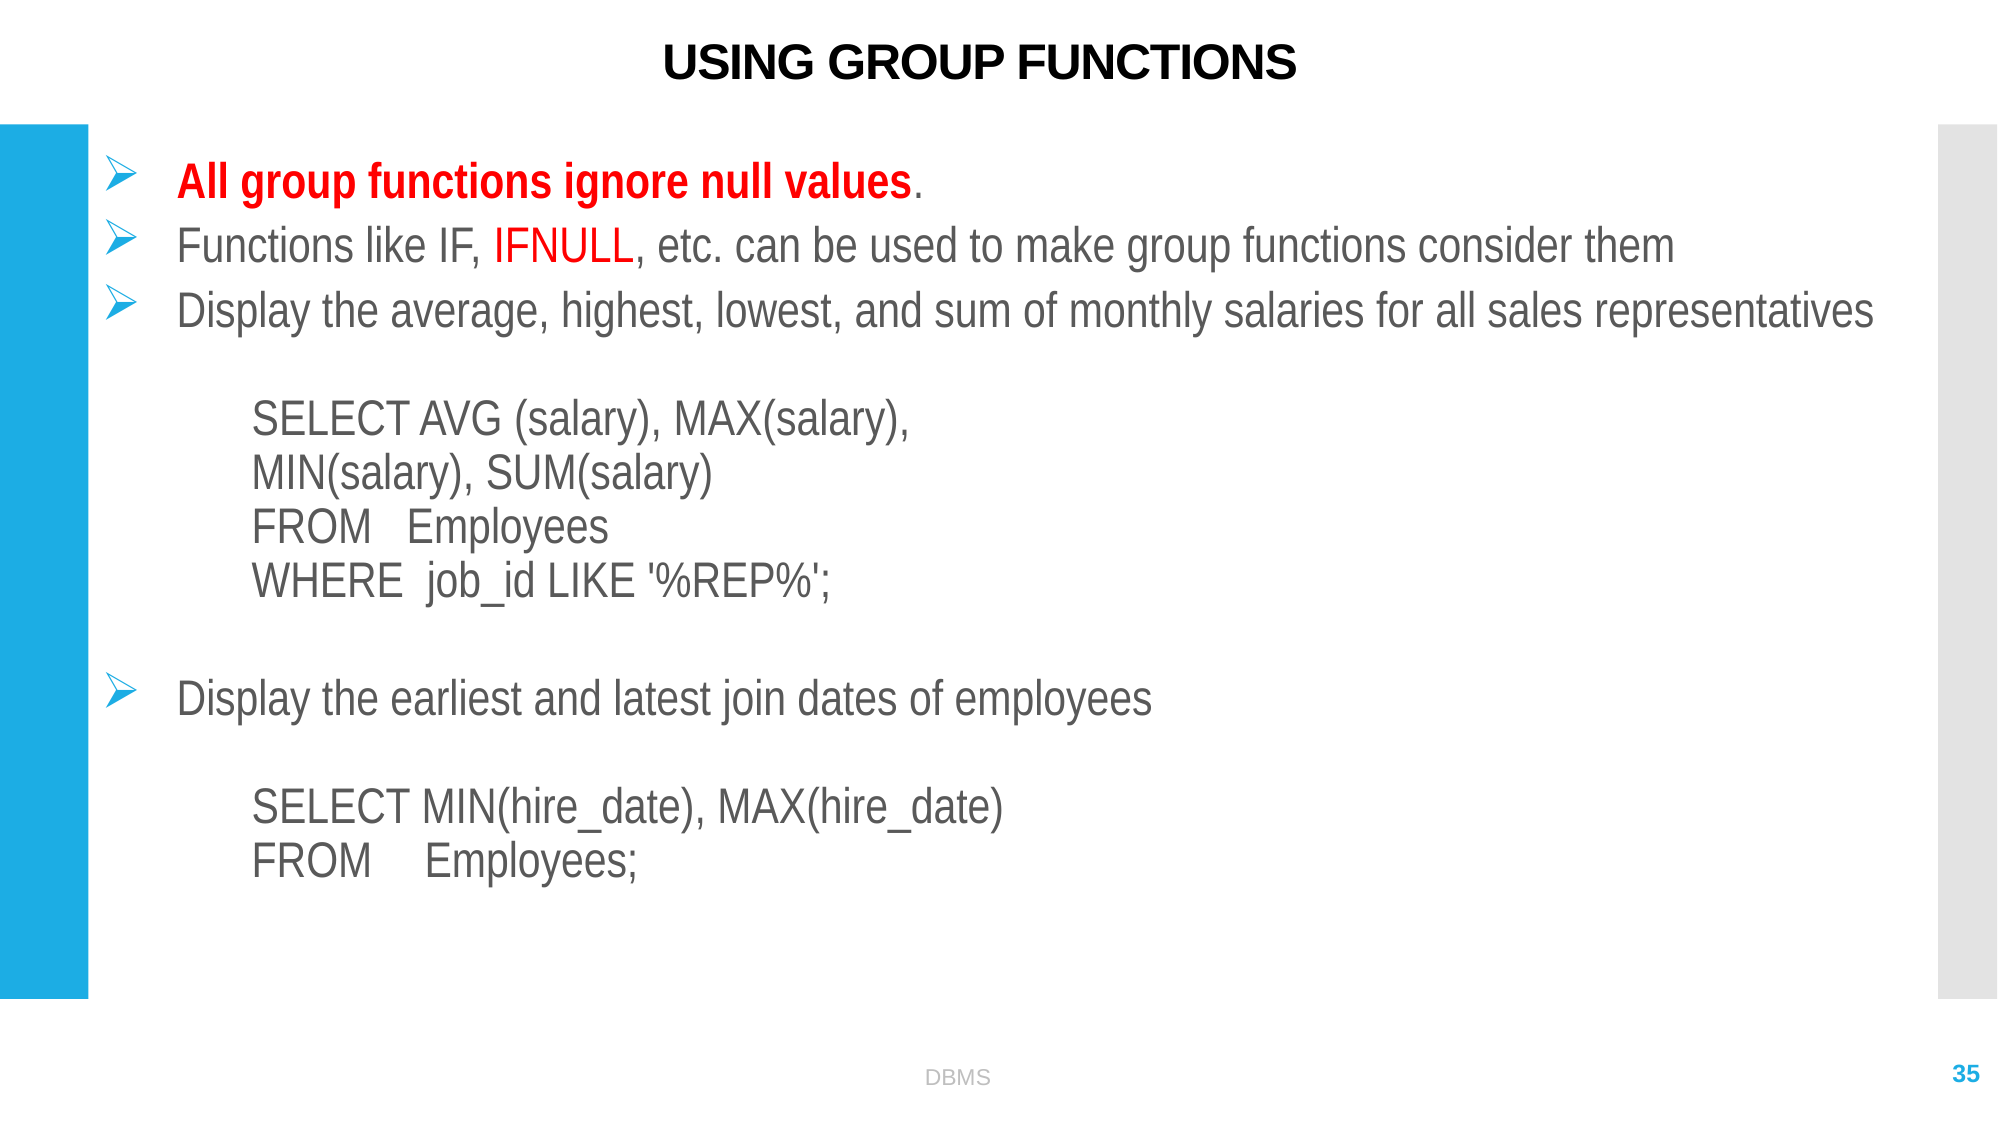

# USING GROUP FUNCTIONS
All group functions ignore null values.
Functions like IF, IFNULL, etc. can be used to make group functions consider them
Display the average, highest, lowest, and sum of monthly salaries for all sales representatives

	SELECT AVG (salary), MAX(salary),
             MIN(salary), SUM(salary)
	FROM   Employees
	WHERE  job_id LIKE '%REP%';

Display the earliest and latest join dates of employees

	SELECT MIN(hire_date), MAX(hire_date)
	FROM	  Employees;

35
DBMS